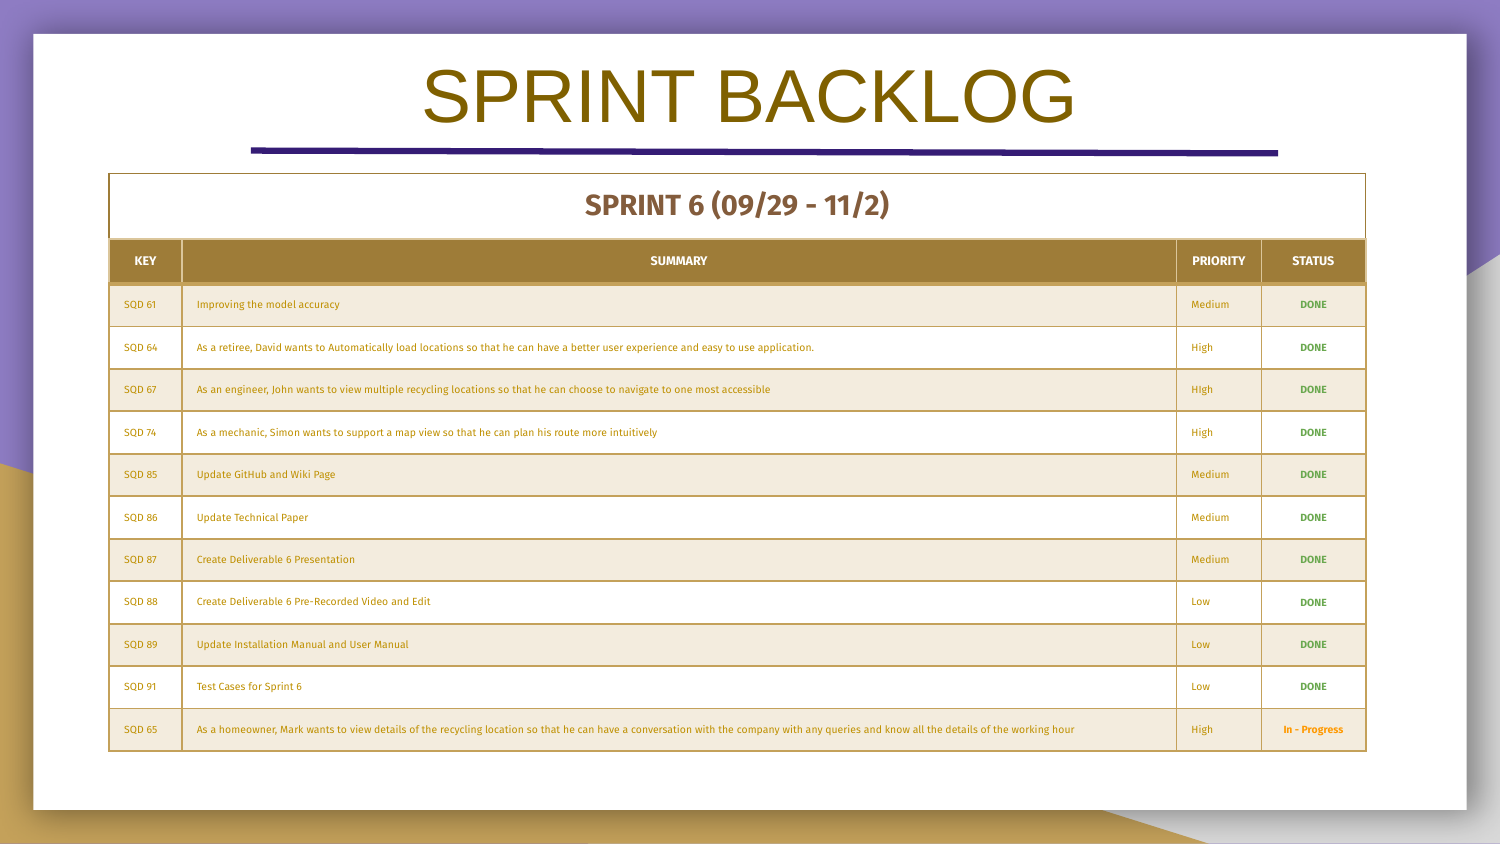

# SPRINT BACKLOG
| SPRINT 6 (09/29 - 11/2) |
| --- |
| KEY | SUMMARY | PRIORITY | STATUS |
| --- | --- | --- | --- |
| SQD 61 | Improving the model accuracy | Medium | DONE |
| SQD 64 | As a retiree, David wants to Automatically load locations so that he can have a better user experience and easy to use application. | High | DONE |
| SQD 67 | As an engineer, John wants to view multiple recycling locations so that he can choose to navigate to one most accessible | HIgh | DONE |
| SQD 74 | As a mechanic, Simon wants to support a map view so that he can plan his route more intuitively | High | DONE |
| SQD 85 | Update GitHub and Wiki Page | Medium | DONE |
| SQD 86 | Update Technical Paper | Medium | DONE |
| SQD 87 | Create Deliverable 6 Presentation | Medium | DONE |
| SQD 88 | Create Deliverable 6 Pre-Recorded Video and Edit | Low | DONE |
| SQD 89 | Update Installation Manual and User Manual | Low | DONE |
| SQD 91 | Test Cases for Sprint 6 | Low | DONE |
| SQD 65 | As a homeowner, Mark wants to view details of the recycling location so that he can have a conversation with the company with any queries and know all the details of the working hour | High | In - Progress |